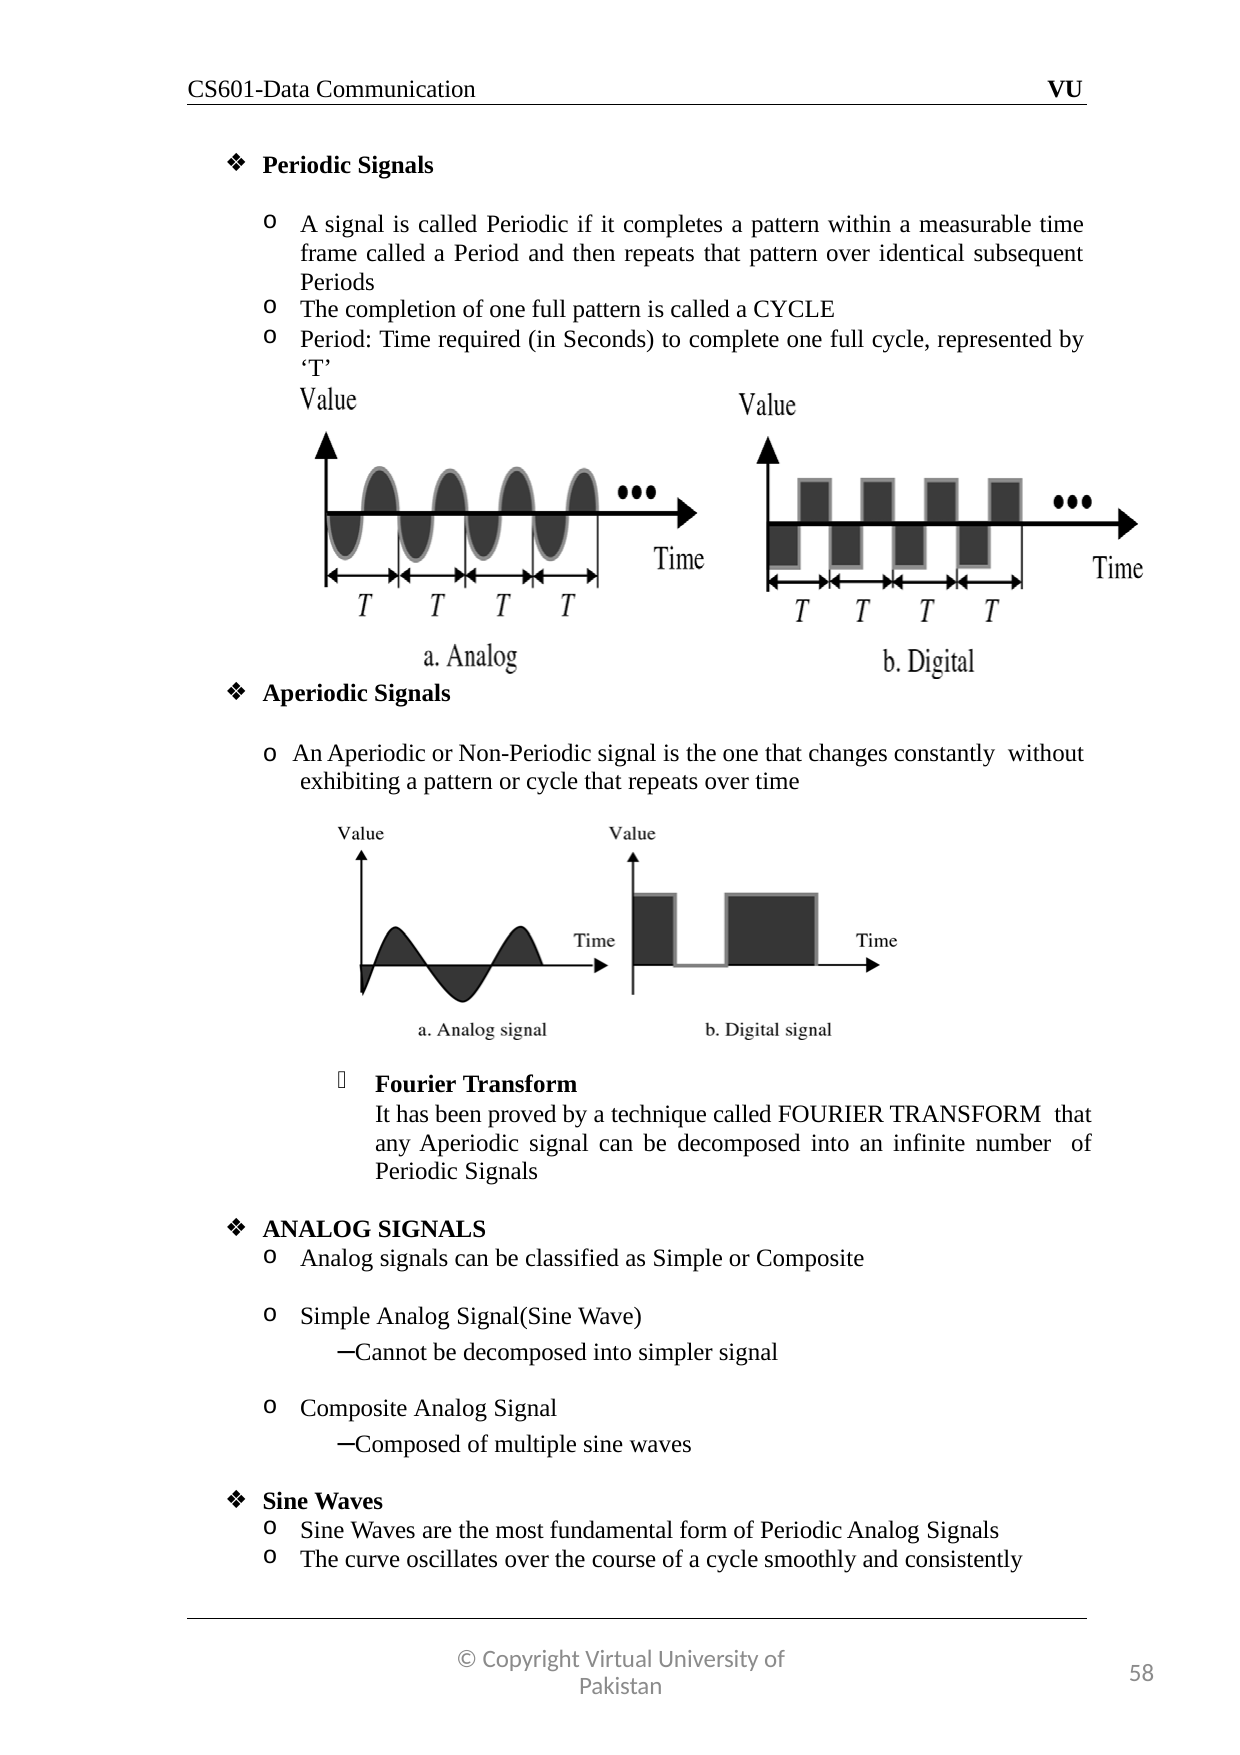

CS601-Data Communication
VU

Periodic Signals

A signal is called Periodic if it completes a pattern within a measurable time  frame called a Period and then repeats that pattern over identical subsequent  Periods
The completion of one full pattern is called a CYCLE
Period: Time required (in Seconds) to complete one full cycle, represented by  ‘T’

Aperiodic Signals

o An Aperiodic or Non-Periodic signal is the one that changes constantly  without exhibiting a pattern or cycle that repeats over time

Fourier Transform
It has been proved by a technique called FOURIER TRANSFORM  that any Aperiodic signal can be decomposed into an infinite number  of Periodic Signals

ANALOG SIGNALS
Analog signals can be classified as Simple or Composite

Simple Analog Signal(Sine Wave)
–Cannot be decomposed into simpler signal
Composite Analog Signal
–Composed of multiple sine waves
Sine Waves
Sine Waves are the most fundamental form of Periodic Analog Signals
The curve oscillates over the course of a cycle smoothly and consistently

© Copyright Virtual University of Pakistan
58